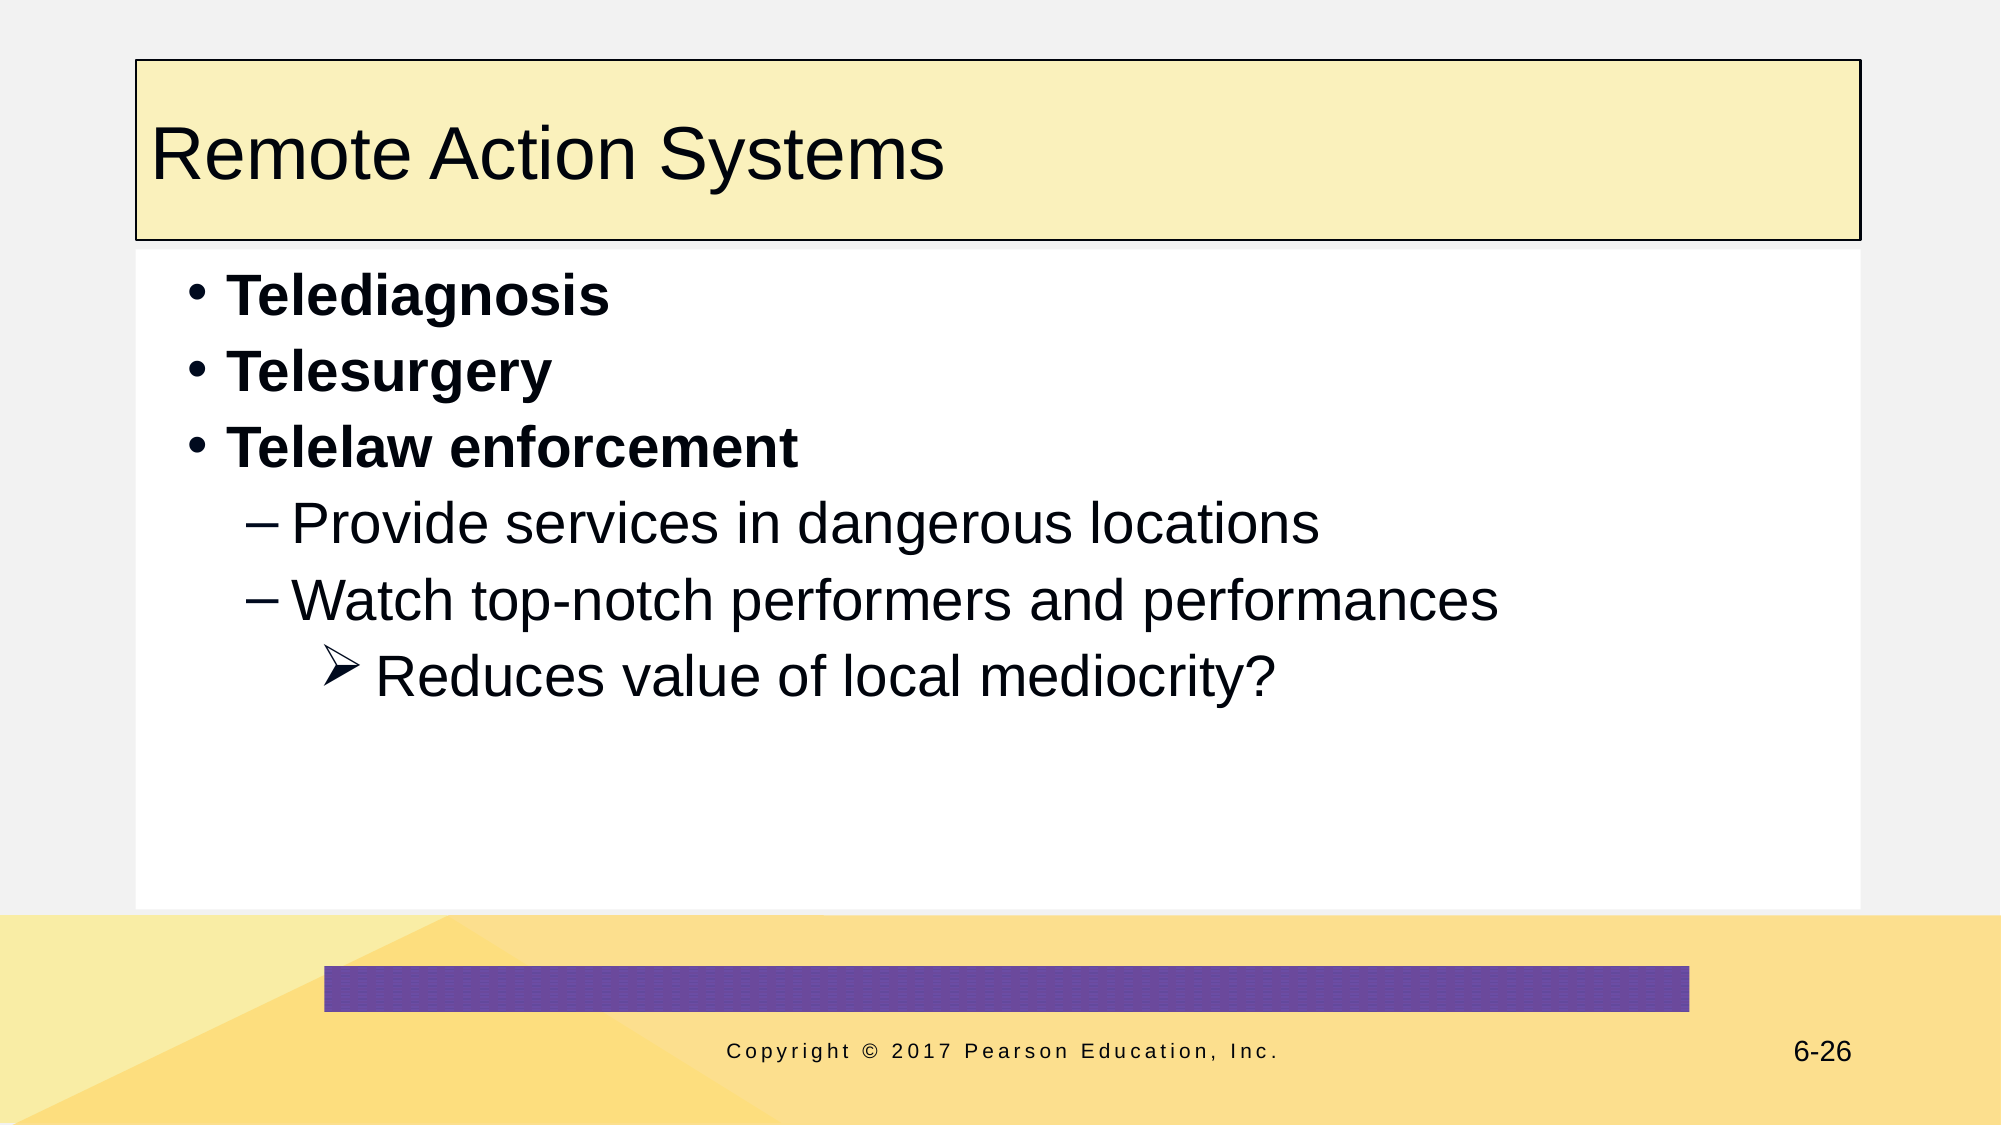

# Remote Action Systems
Telediagnosis
Telesurgery
Telelaw enforcement
Provide services in dangerous locations
Watch top-notch performers and performances
Reduces value of local mediocrity?
Copyright © 2017 Pearson Education, Inc.